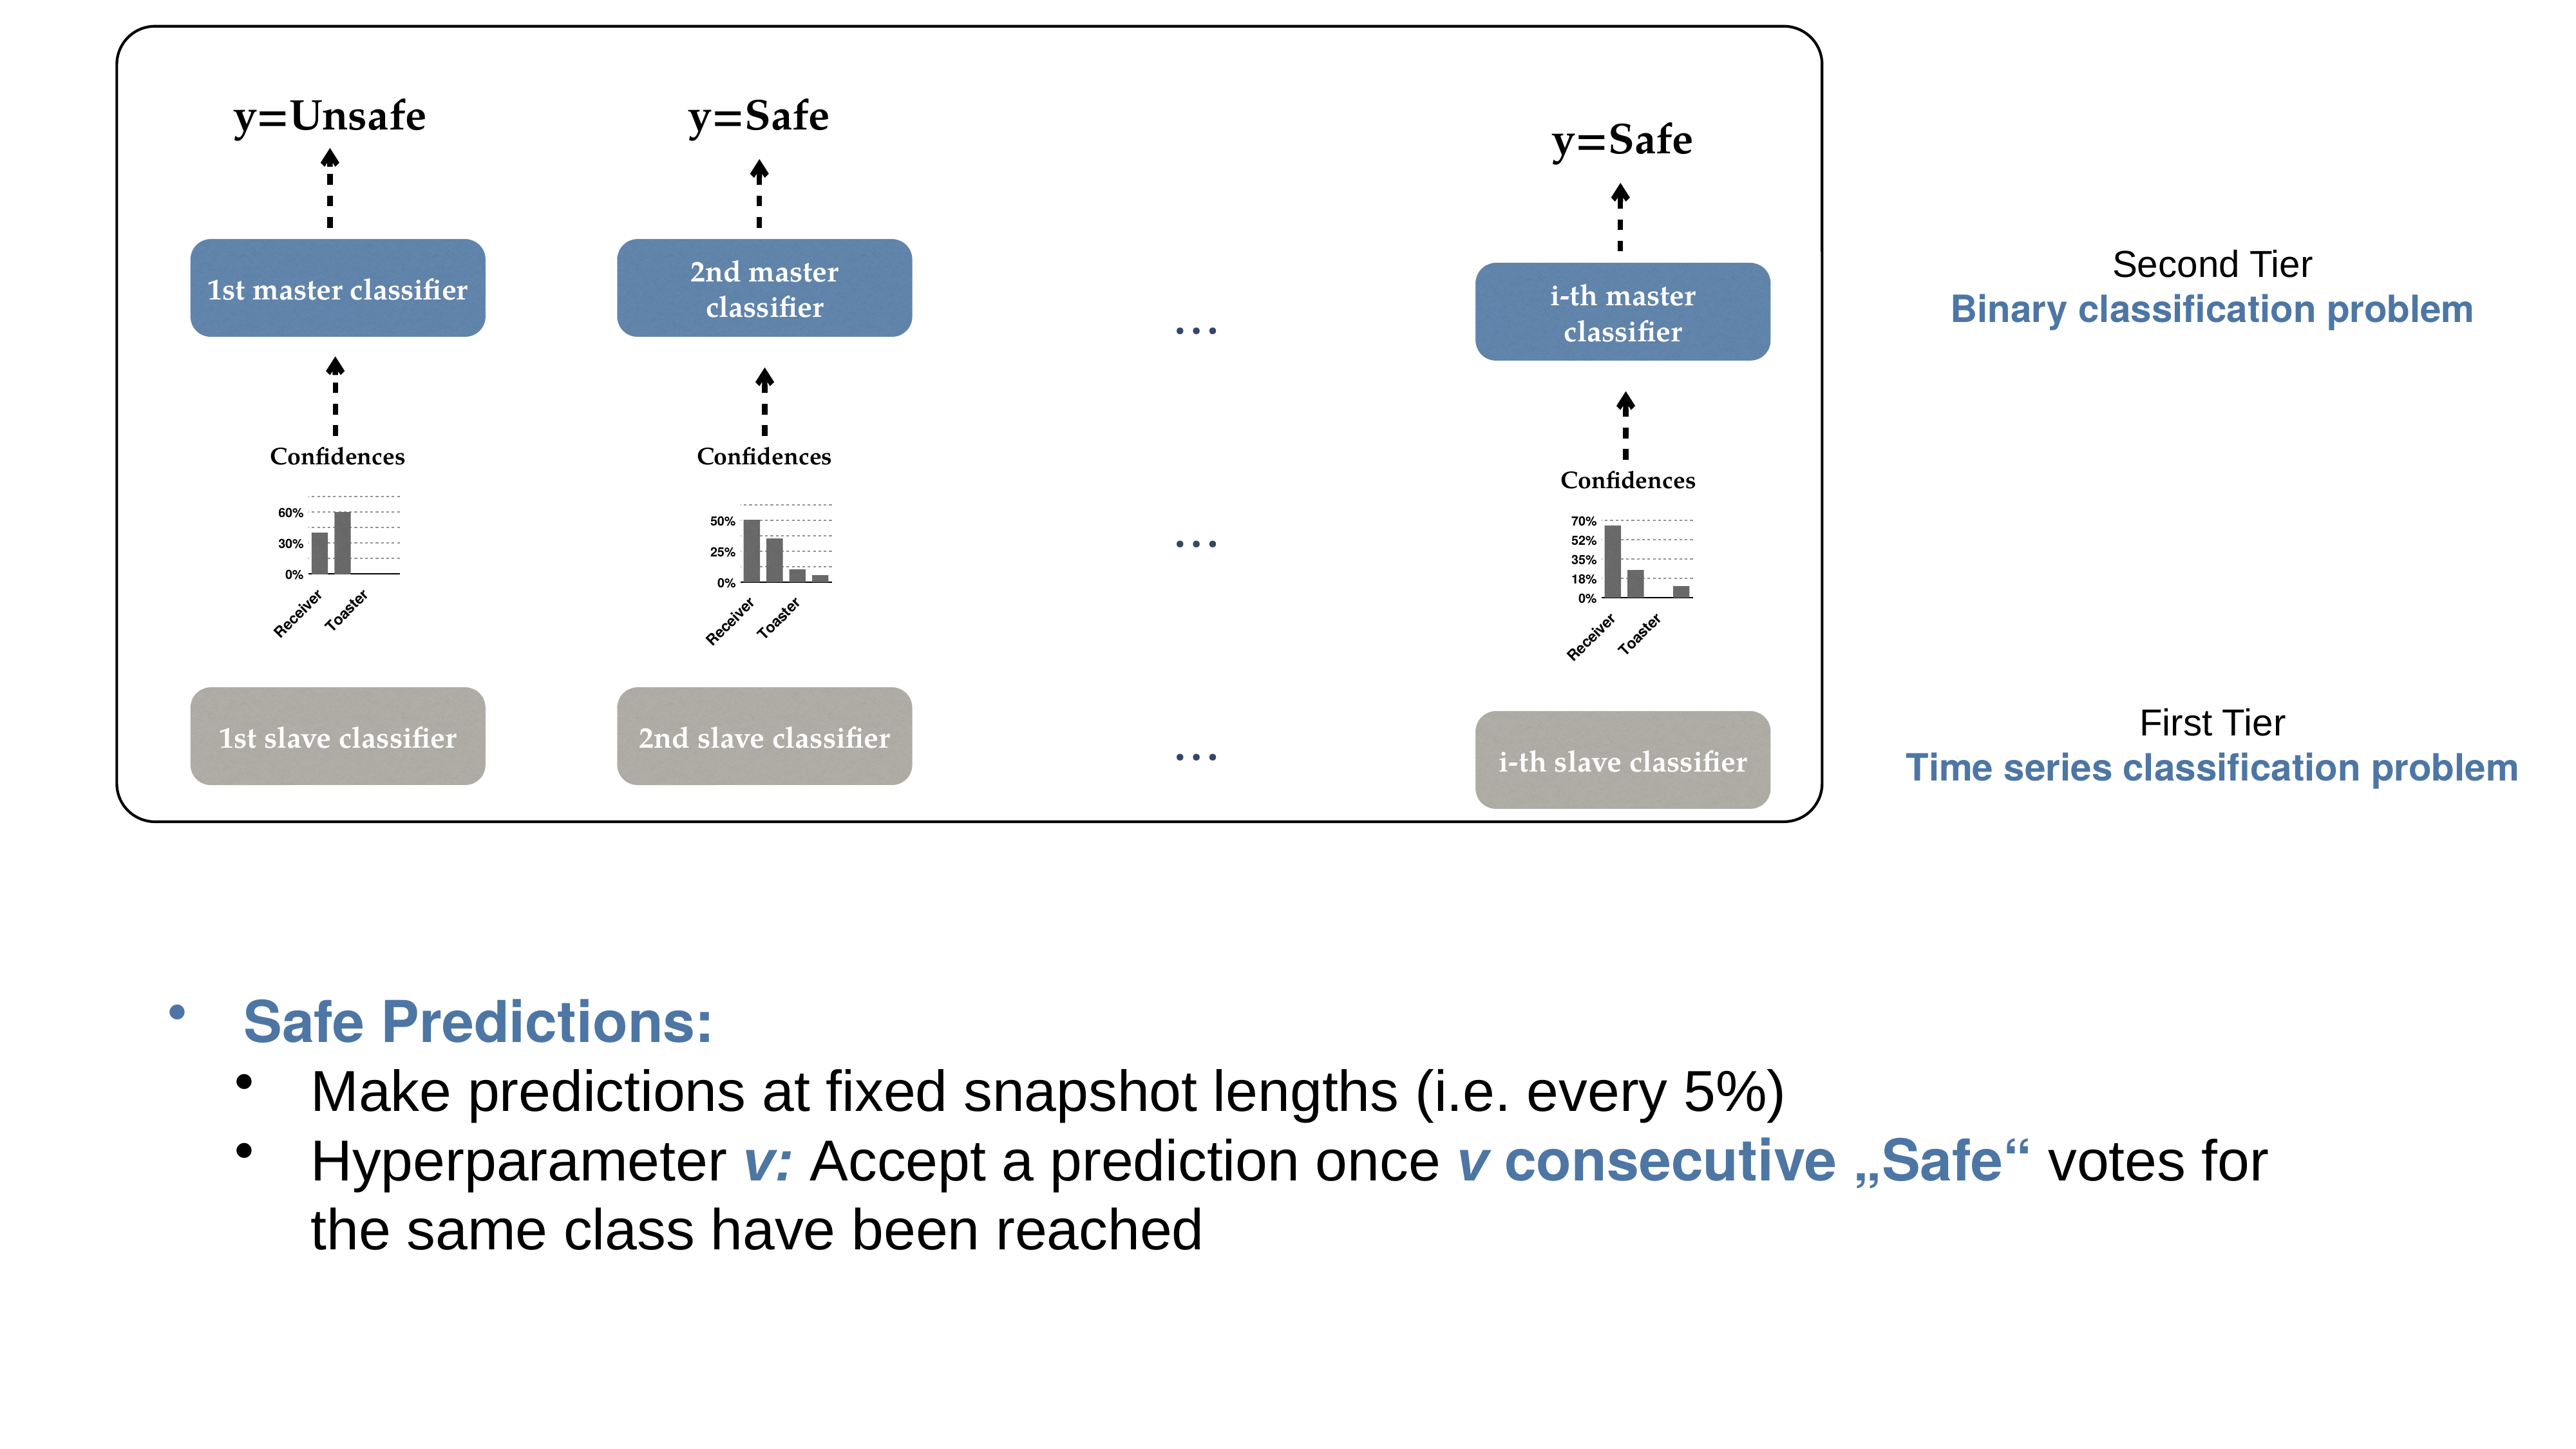

y=Unsafe
y=Safe
y=Safe

Second Tier
Binary classification problem

1st master classifier
2nd master classifier
i-th master classifier
…

Confidences
Confidences
Confidences

### Chart

| Category |  |
|---|---|
| Receiver | 0.4 |
| Microwave | 0.6 |
| Toaster | 0.0 |
| LCD | 0.0 |
…

### Chart

| Category |  |
|---|---|
| Receiver | 0.5 |
| Microwave | 0.35 |
| Toaster | 0.1 |
| LCD | 0.05 |

### Chart

| Category |  |
|---|---|
| Receiver | 0.65 |
| Microwave | 0.25 |
| Toaster | 0.0 |
| LCD | 0.1 |
First Tier
Time series classification problem

1st slave classifier
2nd slave classifier
…
i-th slave classifier
Safe Predictions:
Make predictions at fixed snapshot lengths (i.e. every 5%)
Hyperparameter v: Accept a prediction once v consecutive „Safe“ votes for the same class have been reached
17